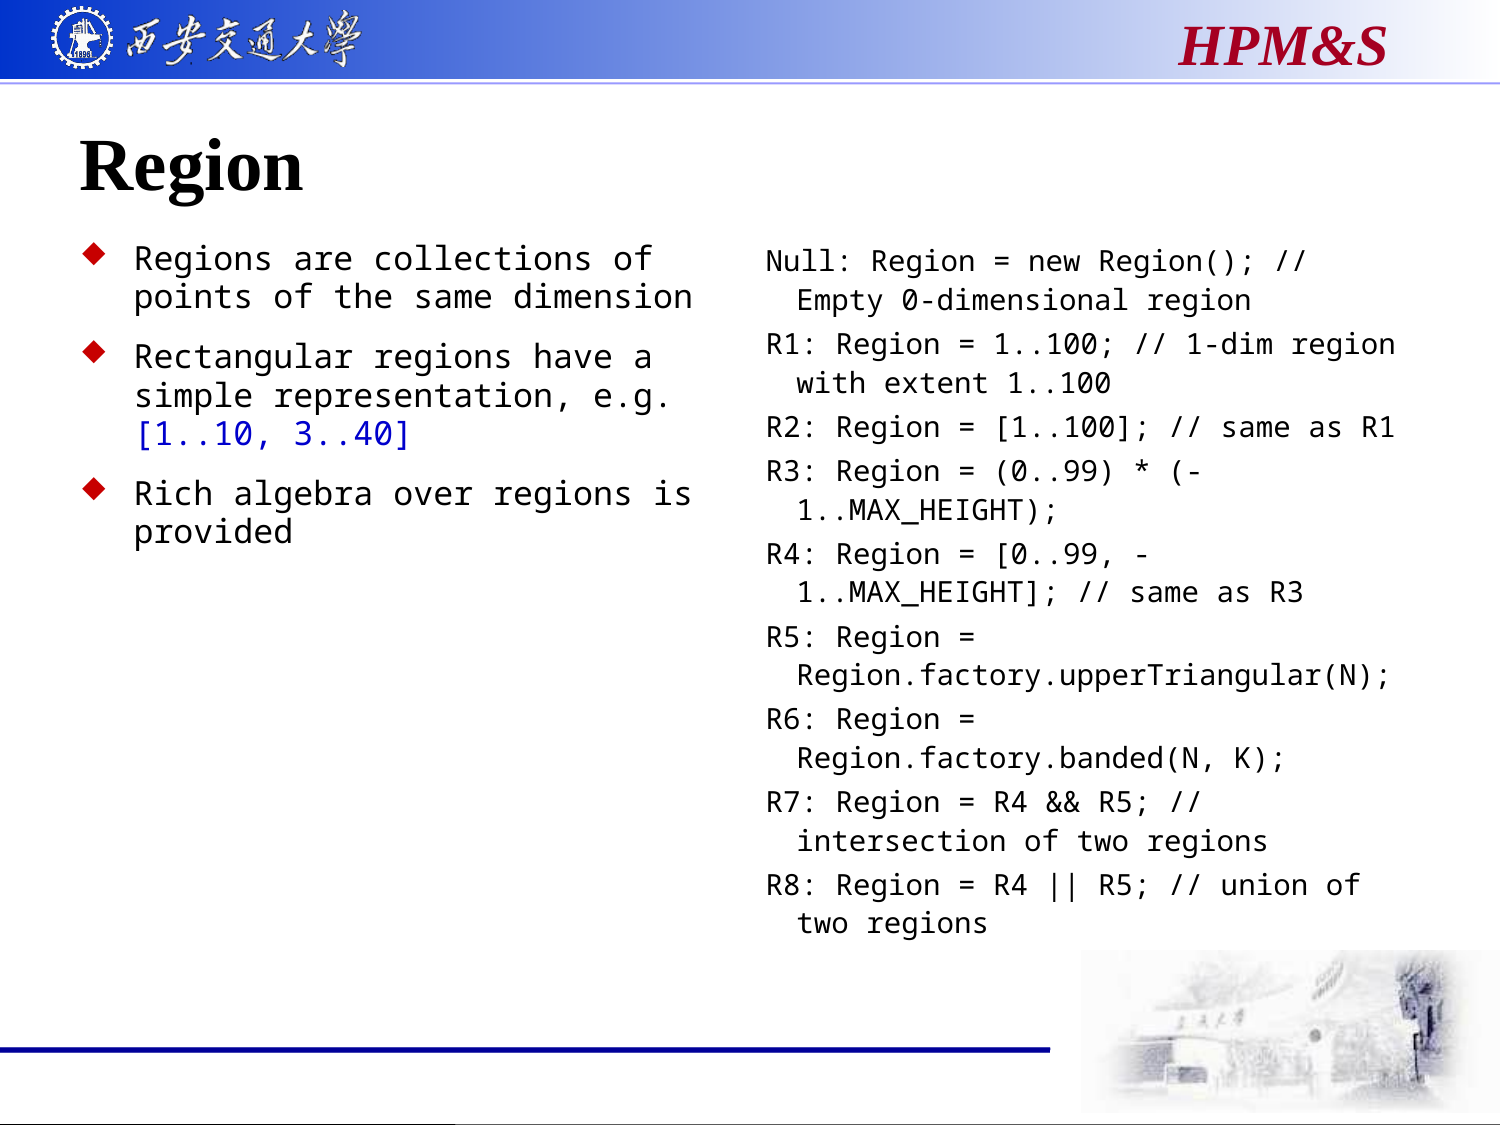

# Region
Regions are collections of points of the same dimension
Rectangular regions have a simple representation, e.g. [1..10, 3..40]
Rich algebra over regions is provided
Null: Region = new Region(); // Empty 0-dimensional region
R1: Region = 1..100; // 1-dim region with extent 1..100
R2: Region = [1..100]; // same as R1
R3: Region = (0..99) * (-1..MAX_HEIGHT);
R4: Region = [0..99, -1..MAX_HEIGHT]; // same as R3
R5: Region = Region.factory.upperTriangular(N);
R6: Region = Region.factory.banded(N, K);
R7: Region = R4 && R5; // intersection of two regions
R8: Region = R4 || R5; // union of two regions